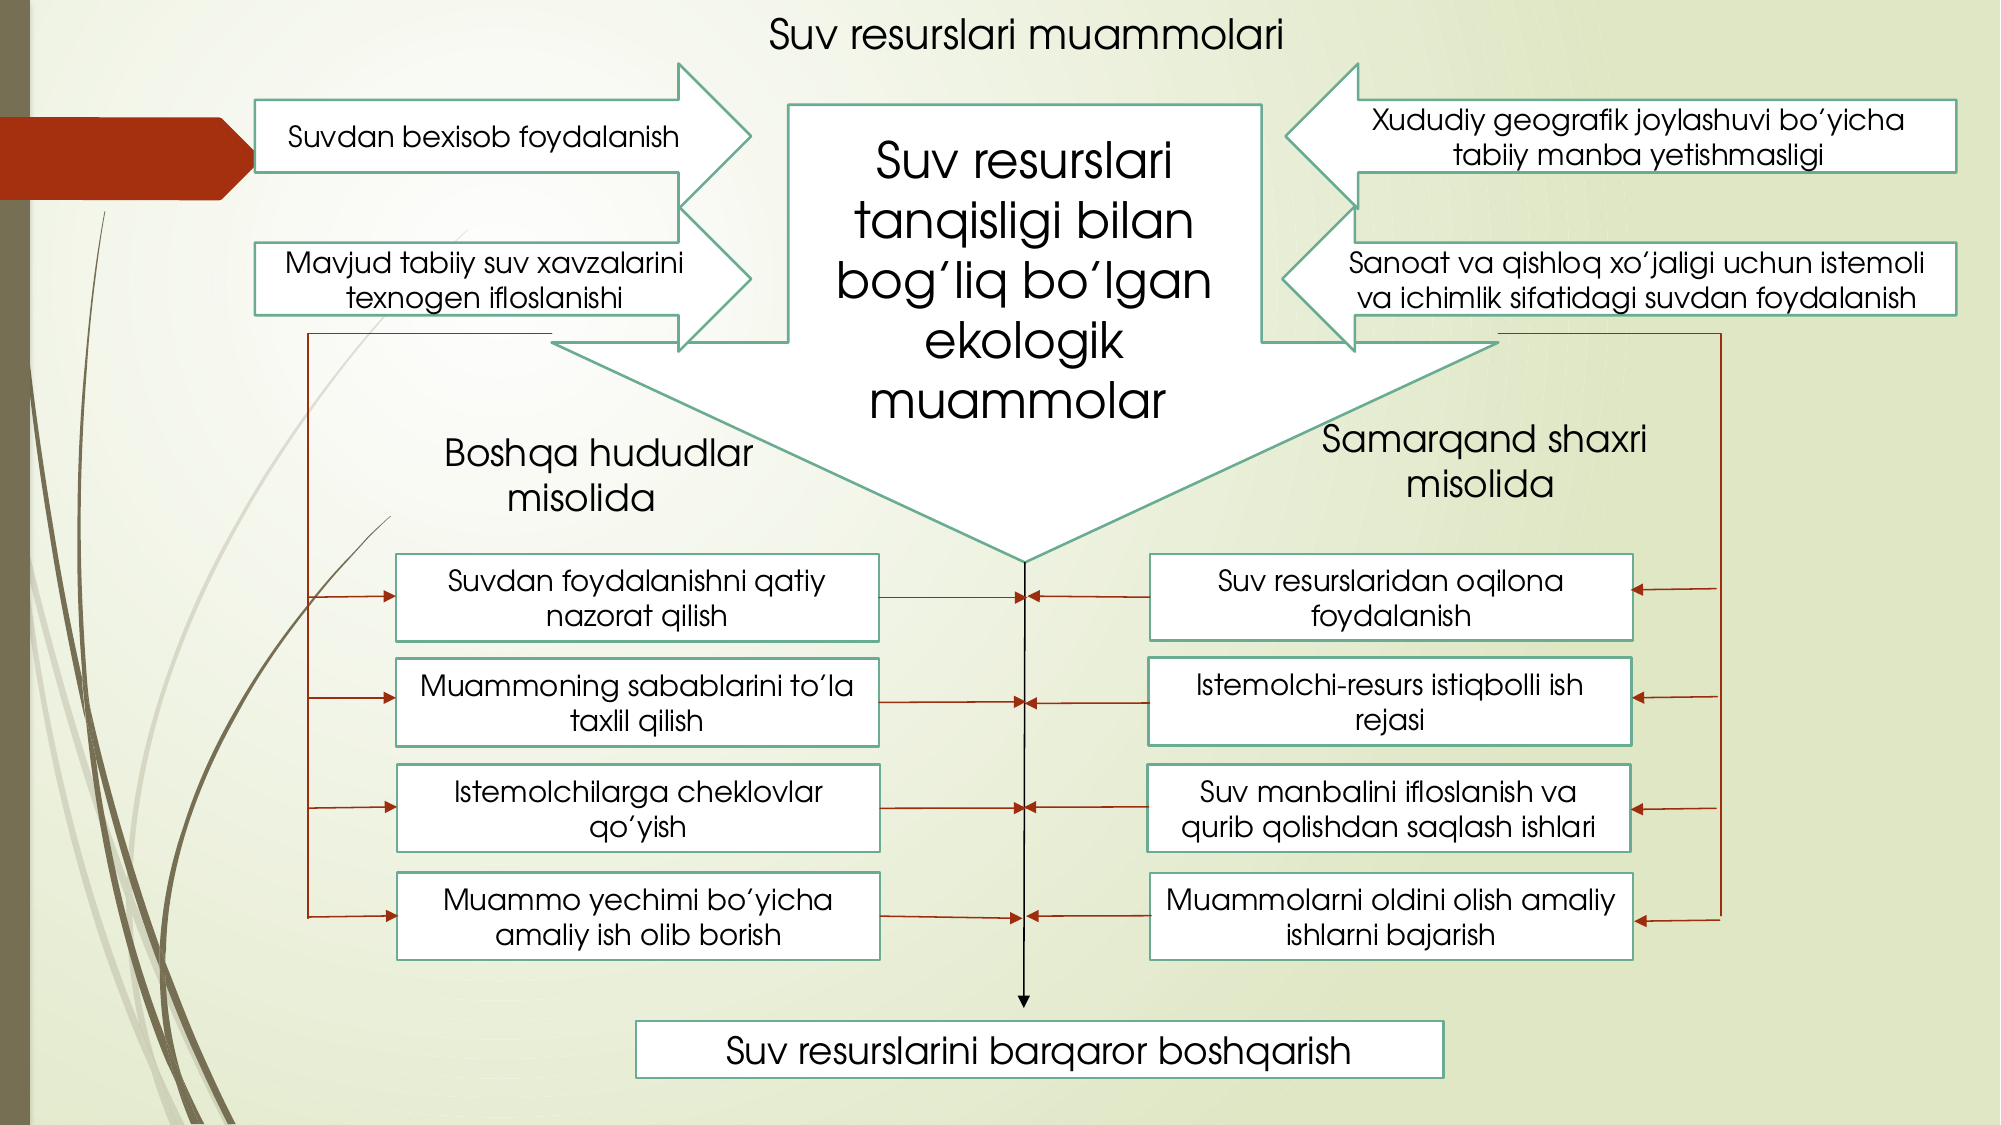

Suv resurslari muammolari
Xududiy geografik joylashuvi bo’yicha tabiiy manba yetishmasligi
Suvdan bexisob foydalanish
Suv resurslari tanqisligi bilan bog’liq bo’lgan ekologik muammolar
Sanoat va qishloq xo’jaligi uchun istemoli va ichimlik sifatidagi suvdan foydalanish
Mavjud tabiiy suv xavzalarini texnogen ifloslanishi
Samarqand shaxri
        misolida
Boshqa hududlar
      misolida
Suvdan foydalanishni qatiy nazorat qilish
Suv resurslaridan oqilona foydalanish
Istemolchi-resurs istiqbolli ish rejasi
Muammoning sabablarini to’la taxlil qilish
Suv manbalini ifloslanish va qurib qolishdan saqlash ishlari
Istemolchilarga cheklovlar qo’yish
Muammo yechimi bo’yicha amaliy ish olib borish
Muammolarni oldini olish amaliy ishlarni bajarish
Suv resurslarini barqaror boshqarish